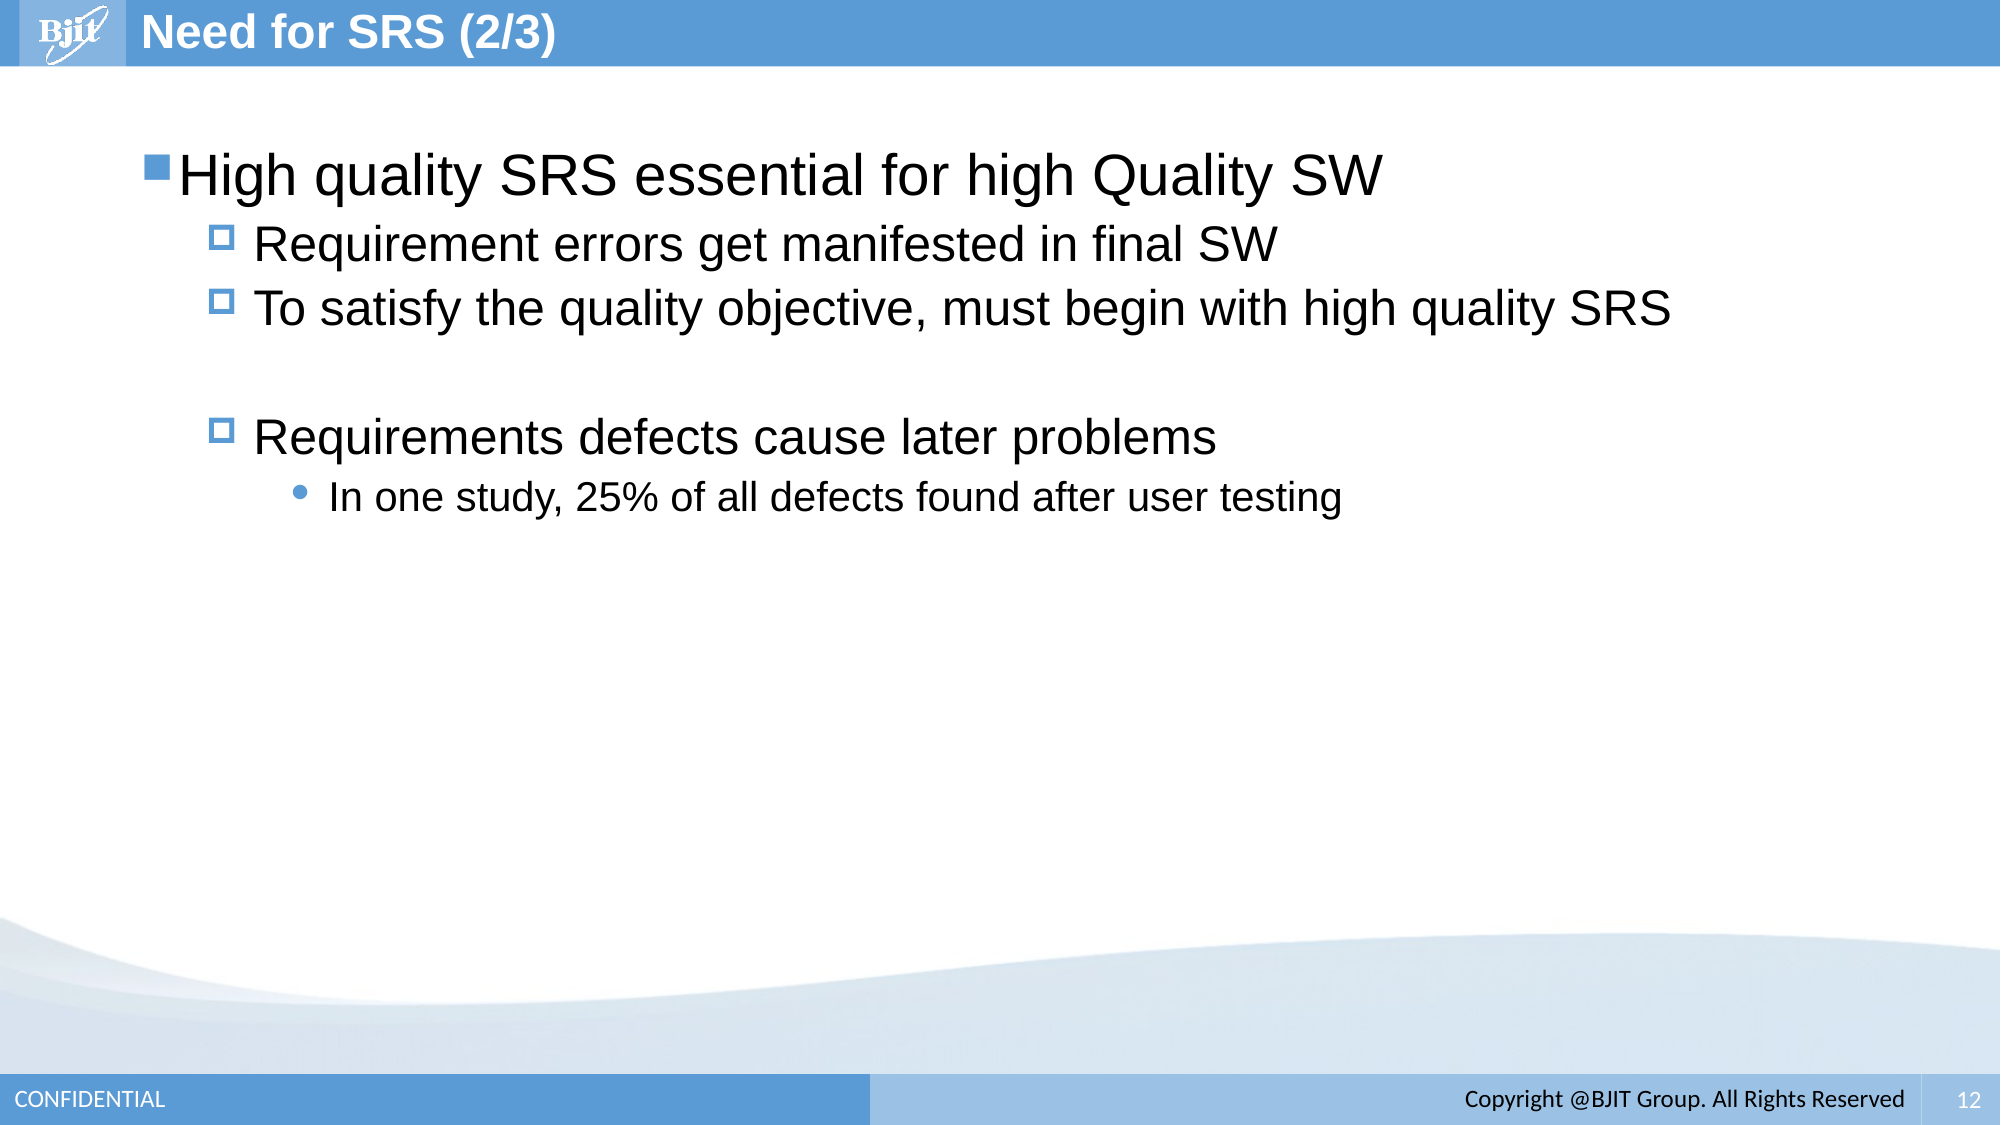

# Need for SRS (2/3)
High quality SRS essential for high Quality SW
Requirement errors get manifested in final SW
To satisfy the quality objective, must begin with high quality SRS

Requirements defects cause later problems
In one study, 25% of all defects found after user testing